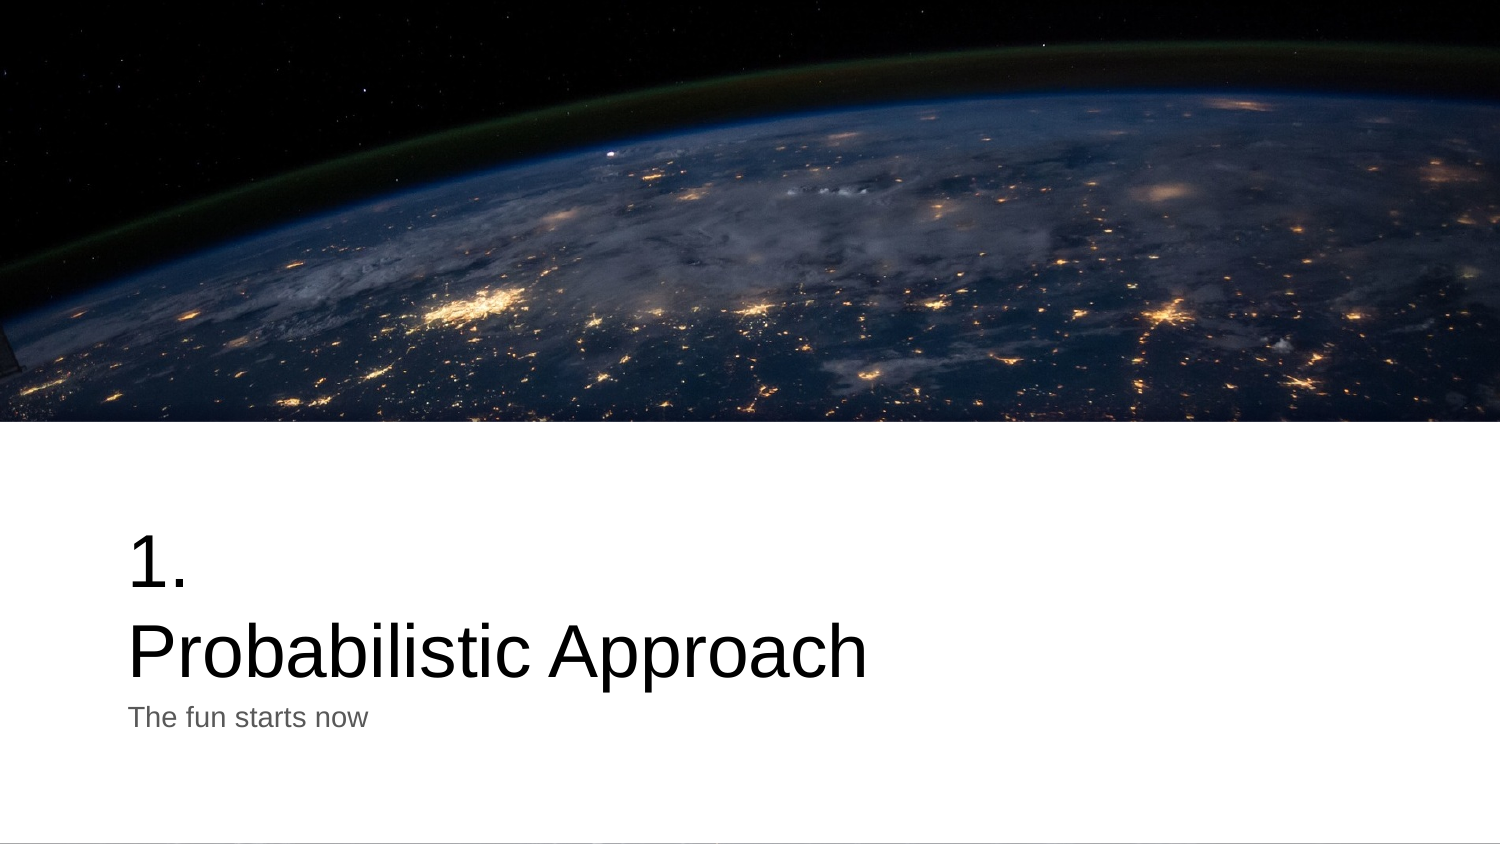

# 1.
Probabilistic Approach
The fun starts now